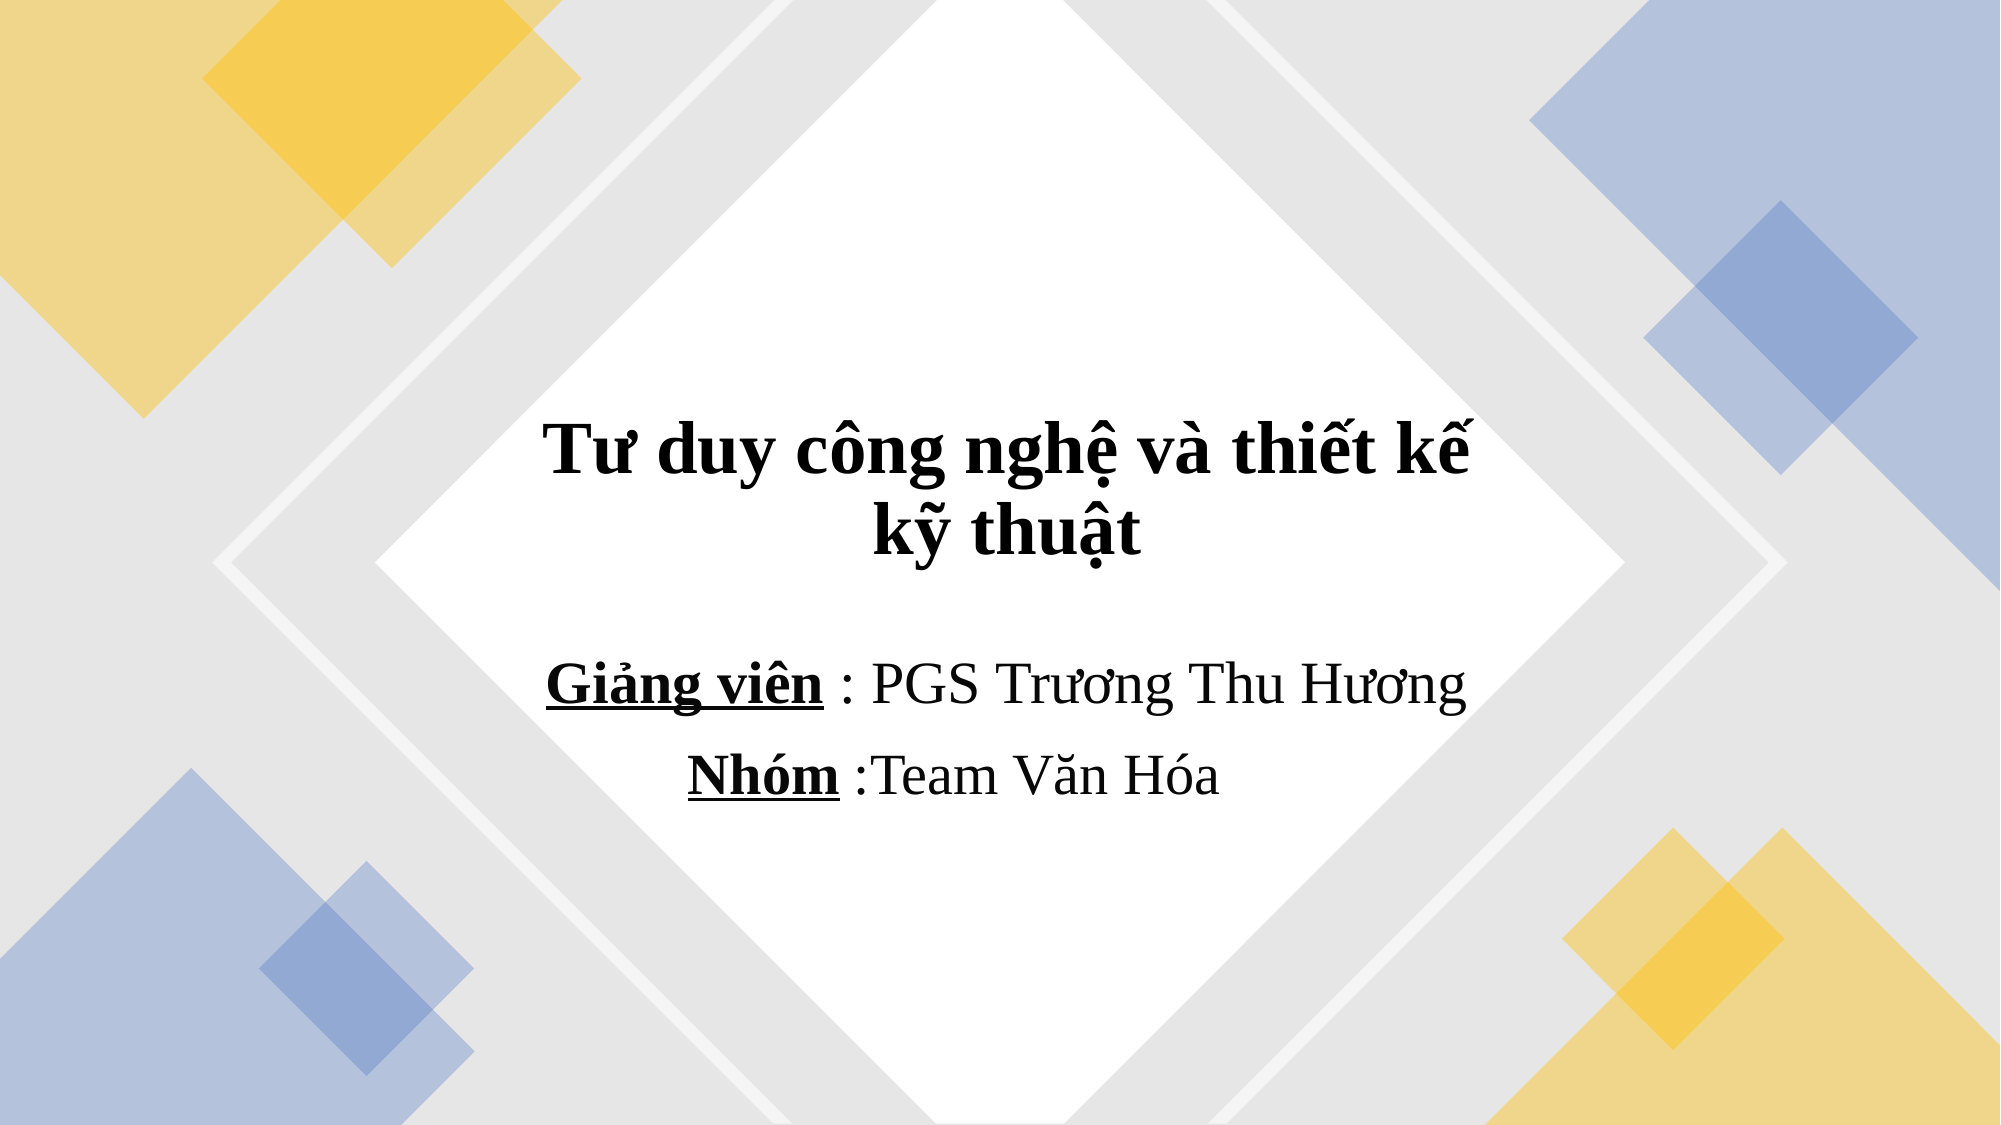

# Tư duy công nghệ và thiết kế kỹ thuật   Giảng viên : PGS Trương Thu Hương
Nhóm :Team Văn Hóa